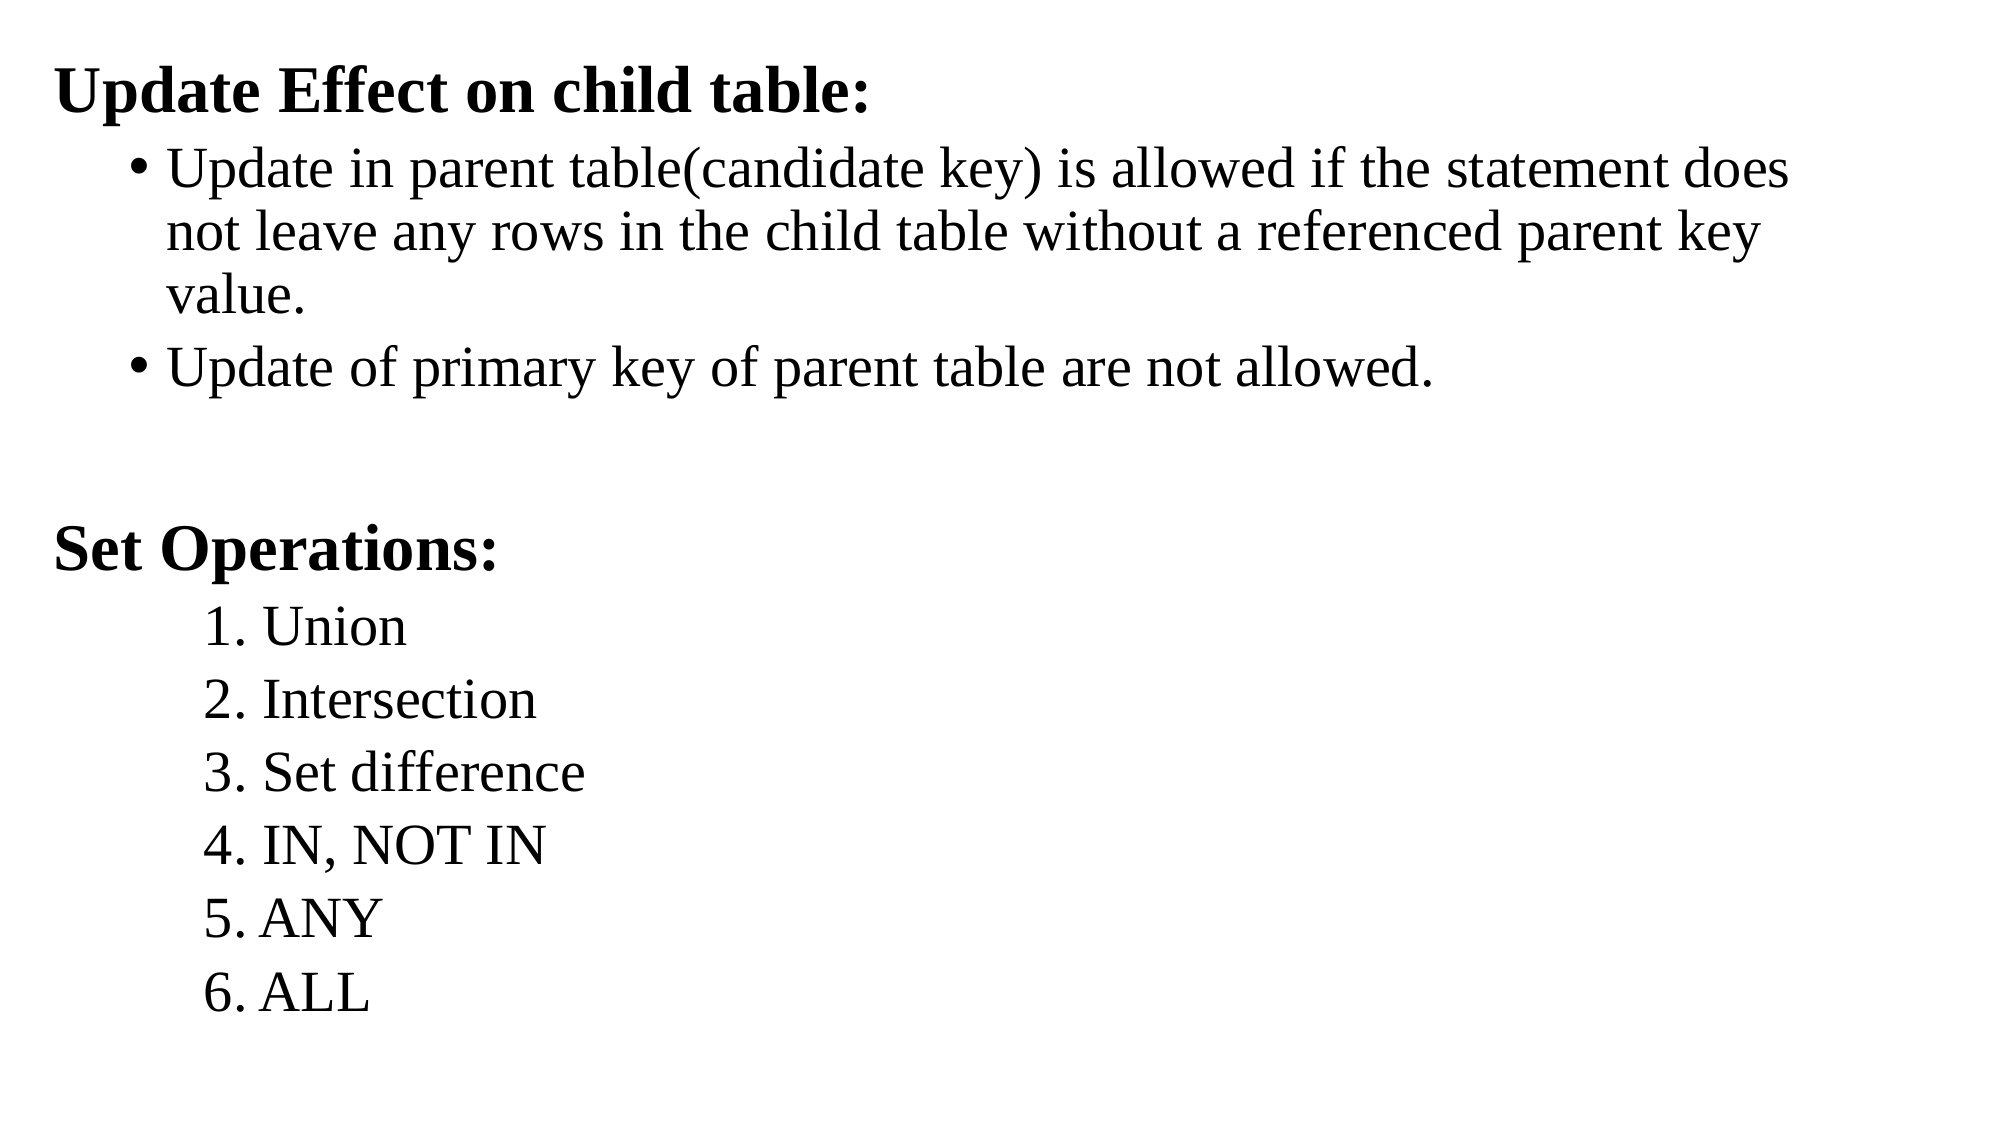

Update Effect on child table:
Update in parent table(candidate key) is allowed if the statement does not leave any rows in the child table without a referenced parent key value.
Update of primary key of parent table are not allowed.

Set Operations:
1. Union
2. Intersection
3. Set difference
4. IN, NOT IN
5. ANY
6. ALL